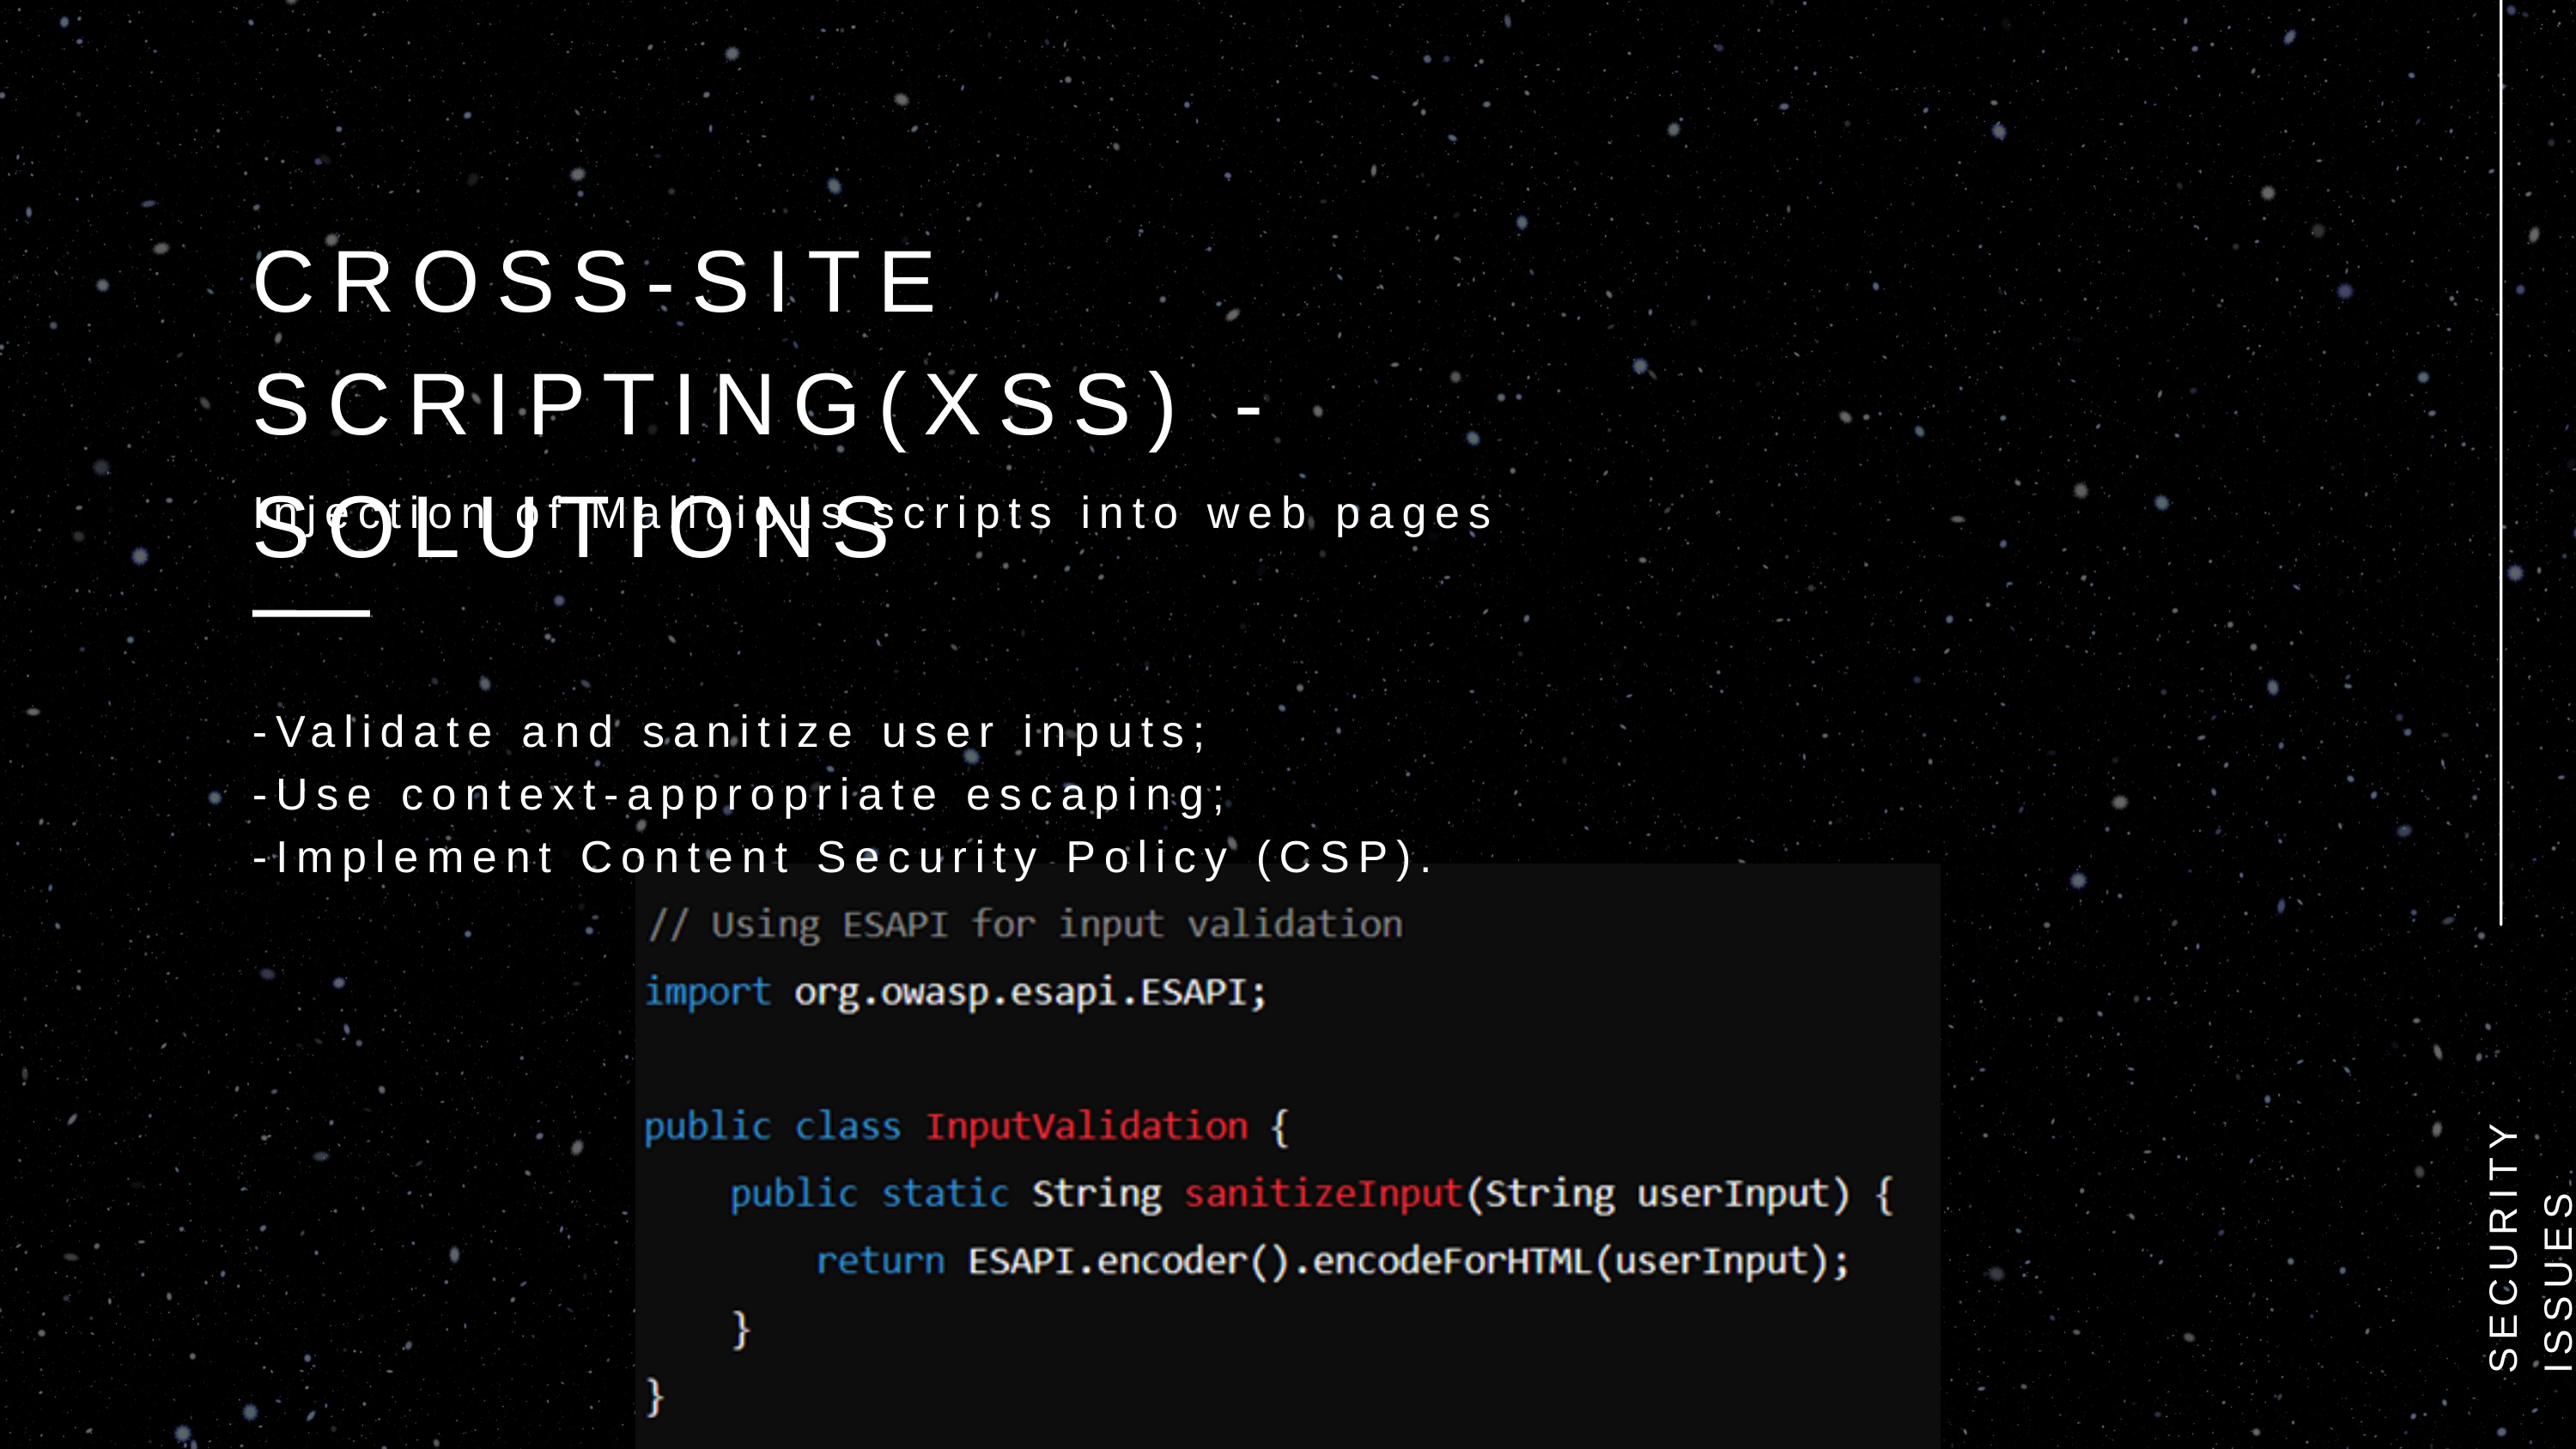

CROSS-SITE SCRIPTING(XSS) - SOLUTIONS
Injection of Malicious scripts into web pages

-Validate and sanitize user inputs;
-Use context-appropriate escaping;
-Implement Content Security Policy (CSP).

SECURITY ISSUES